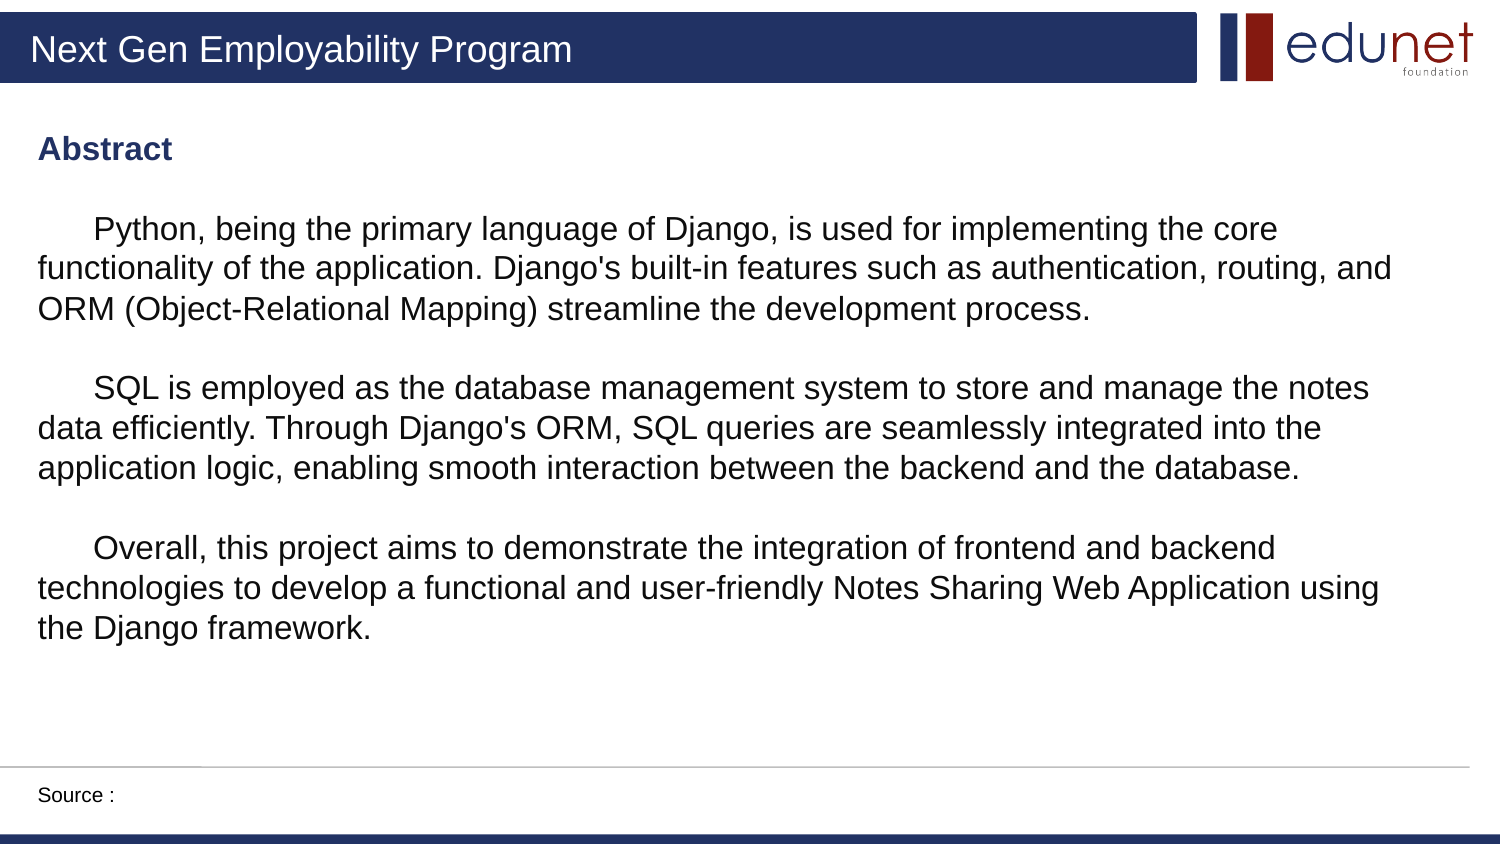

# Abstract Python, being the primary language of Django, is used for implementing the core functionality of the application. Django's built-in features such as authentication, routing, and ORM (Object-Relational Mapping) streamline the development process. SQL is employed as the database management system to store and manage the notes data efficiently. Through Django's ORM, SQL queries are seamlessly integrated into the application logic, enabling smooth interaction between the backend and the database. Overall, this project aims to demonstrate the integration of frontend and backend technologies to develop a functional and user-friendly Notes Sharing Web Application using the Django framework.

Source :